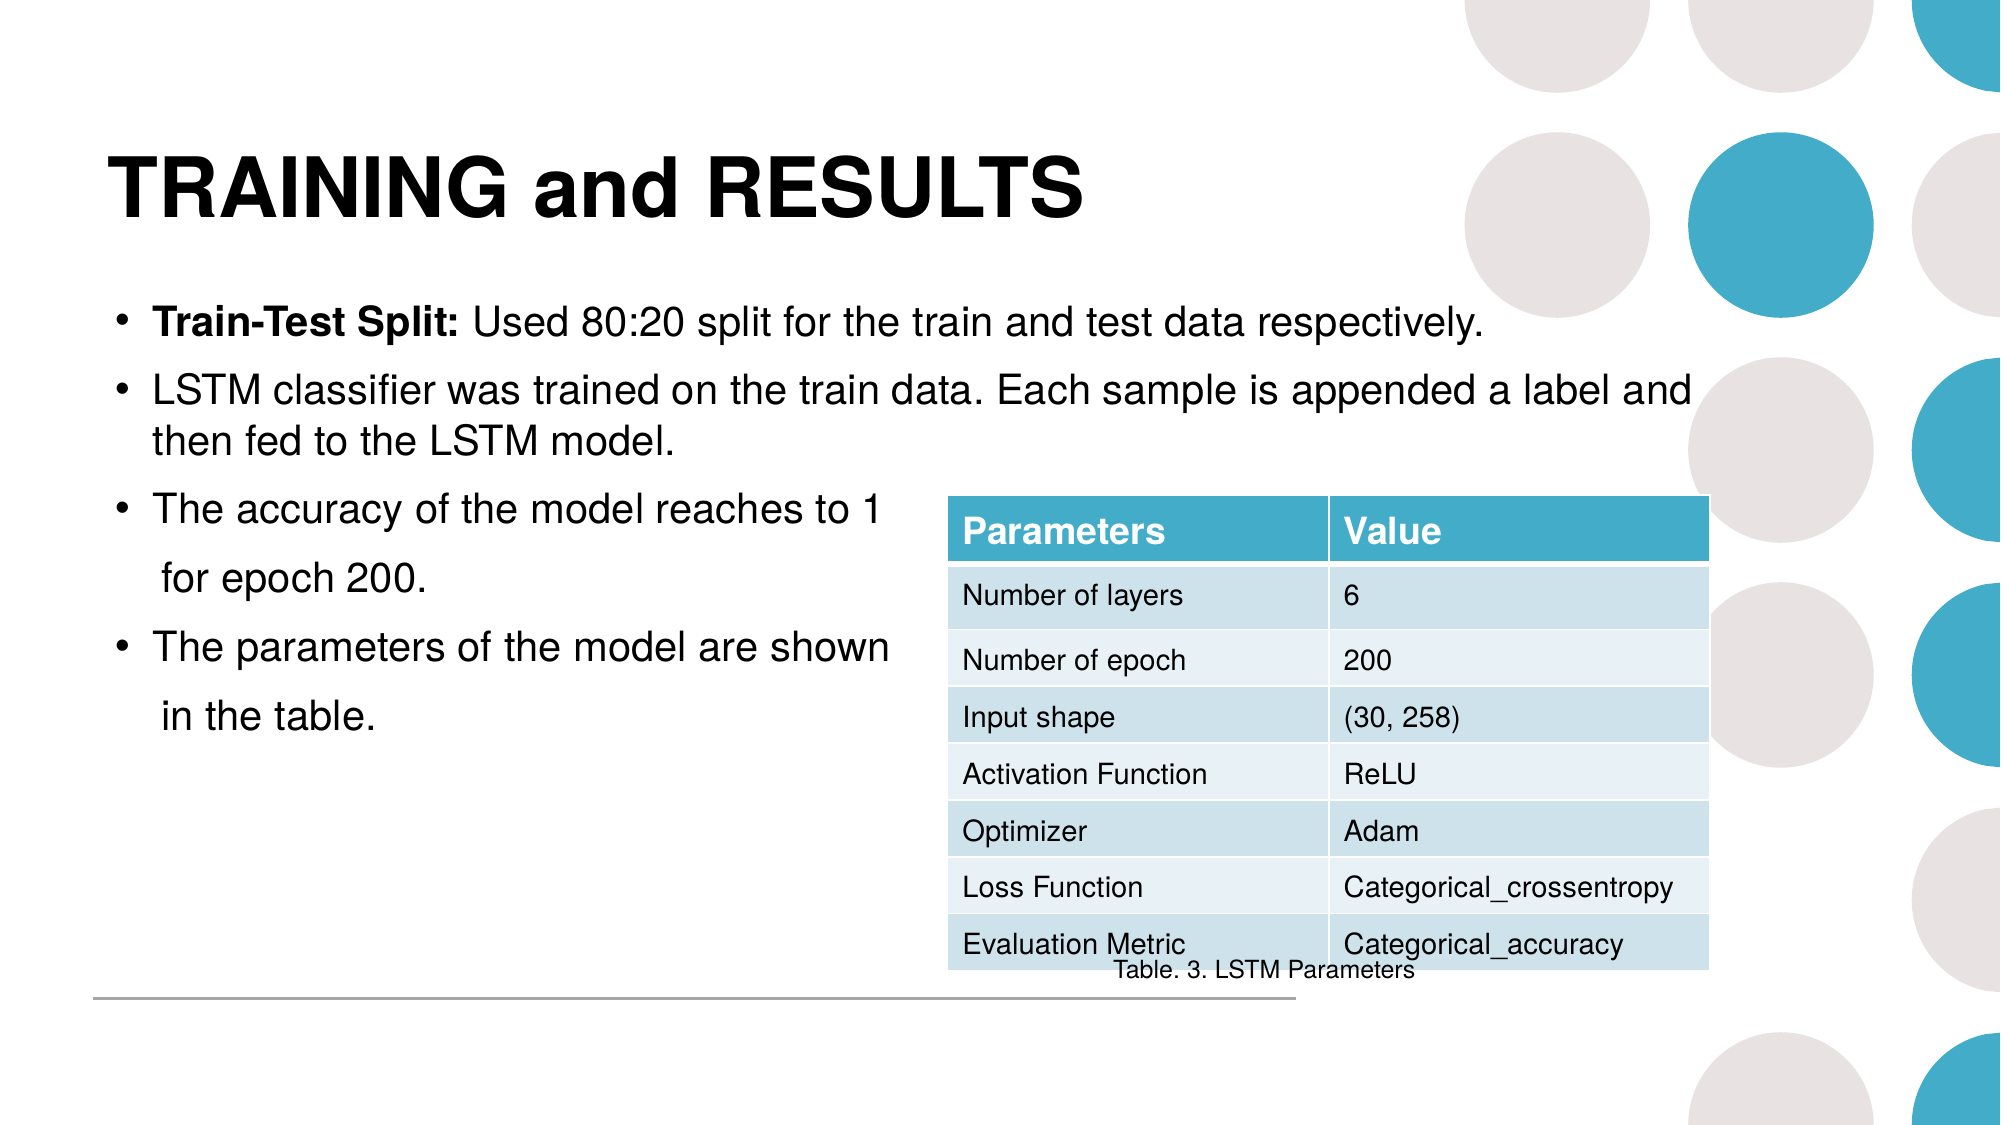

# TRAINING and RESULTS
Train-Test Split: Used 80:20 split for the train and test data respectively.
LSTM classifier was trained on the train data. Each sample is appended a label and then fed to the LSTM model.
The accuracy of the model reaches to 1
    for epoch 200.
The parameters of the model are shown
    in the table.
| Parameters | Value |
| --- | --- |
| Number of layers | 6 |
| Number of epoch | 200 |
| Input shape | (30, 258) |
| Activation Function | ReLU |
| Optimizer | Adam |
| Loss Function | Categorical\_crossentropy |
| Evaluation Metric | Categorical\_accuracy |
Table. 3. LSTM Parameters